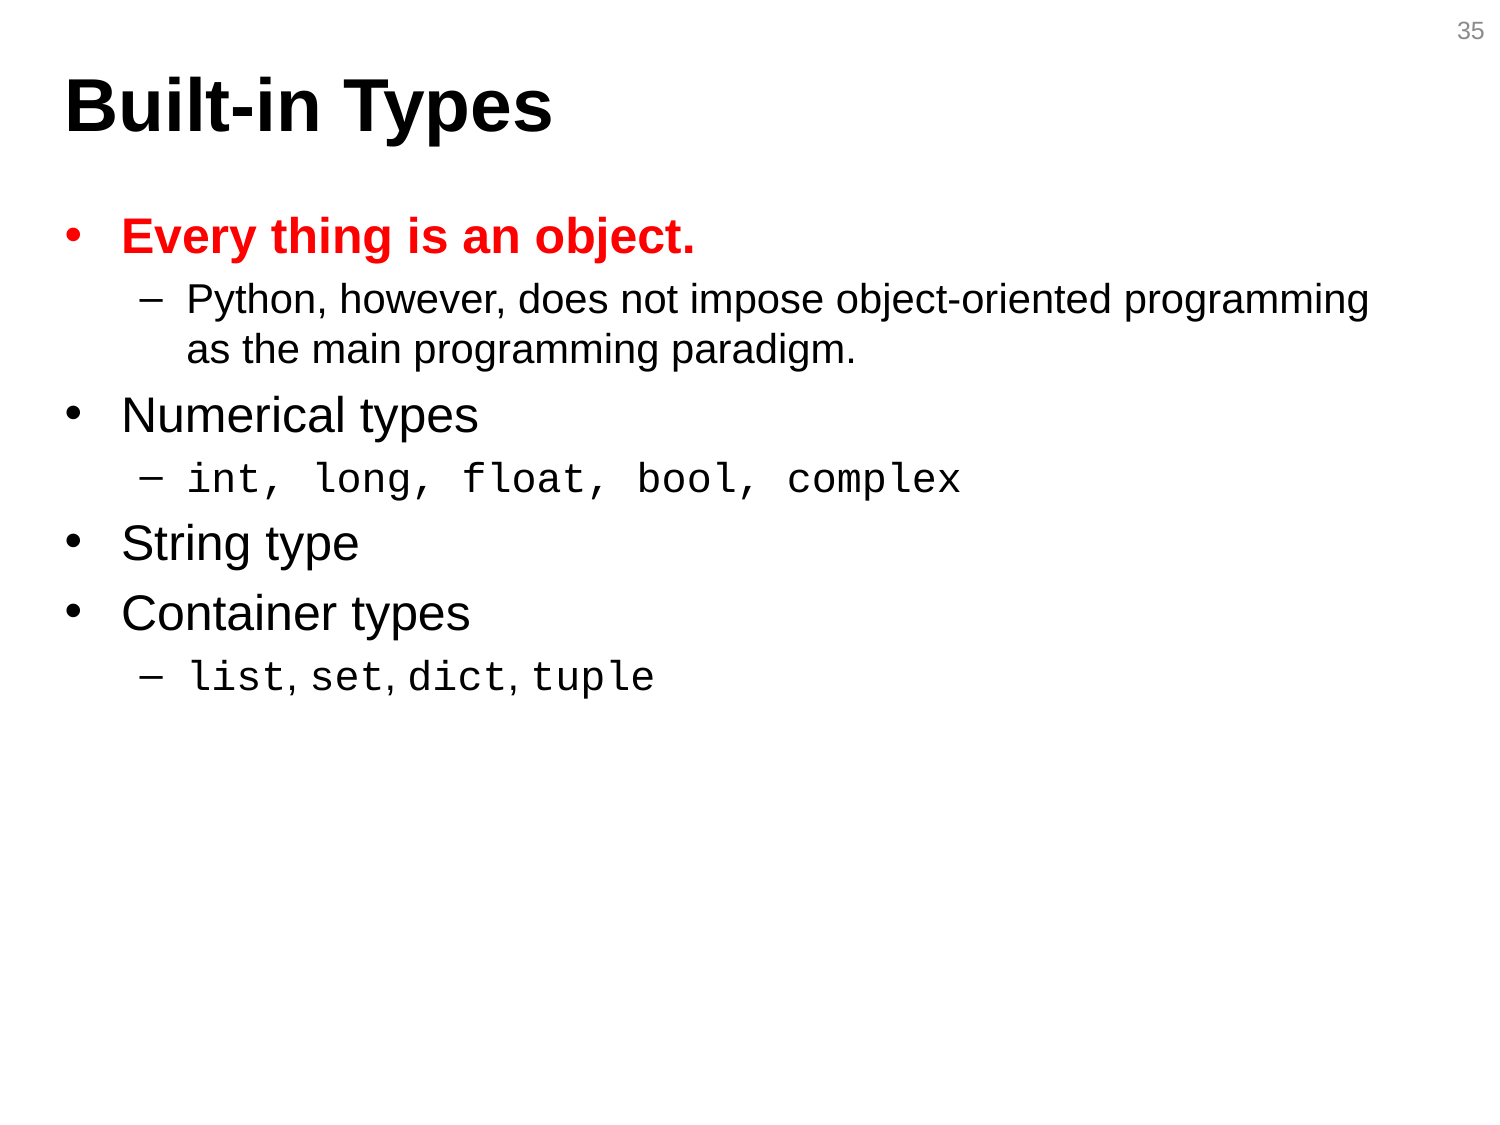

35
# Built-in Types
Every thing is an object.
Python, however, does not impose object-oriented programming as the main programming paradigm.
Numerical types
int, long, float, bool, complex
String type
Container types
list, set, dict, tuple